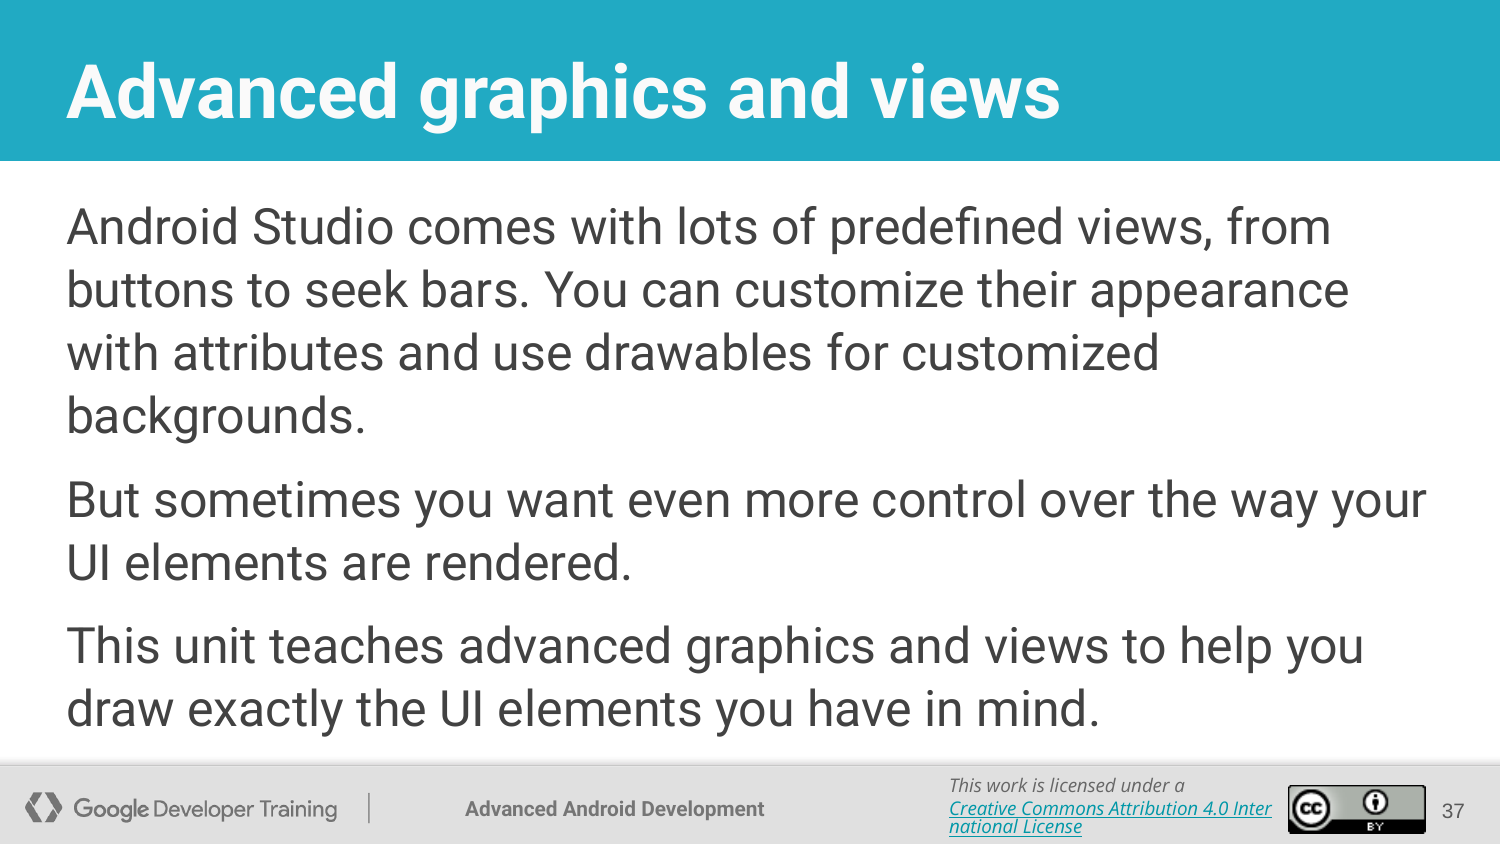

# Advanced graphics and views
Android Studio comes with lots of predefined views, from buttons to seek bars. You can customize their appearance with attributes and use drawables for customized backgrounds.
But sometimes you want even more control over the way your UI elements are rendered.
This unit teaches advanced graphics and views to help you draw exactly the UI elements you have in mind.
37